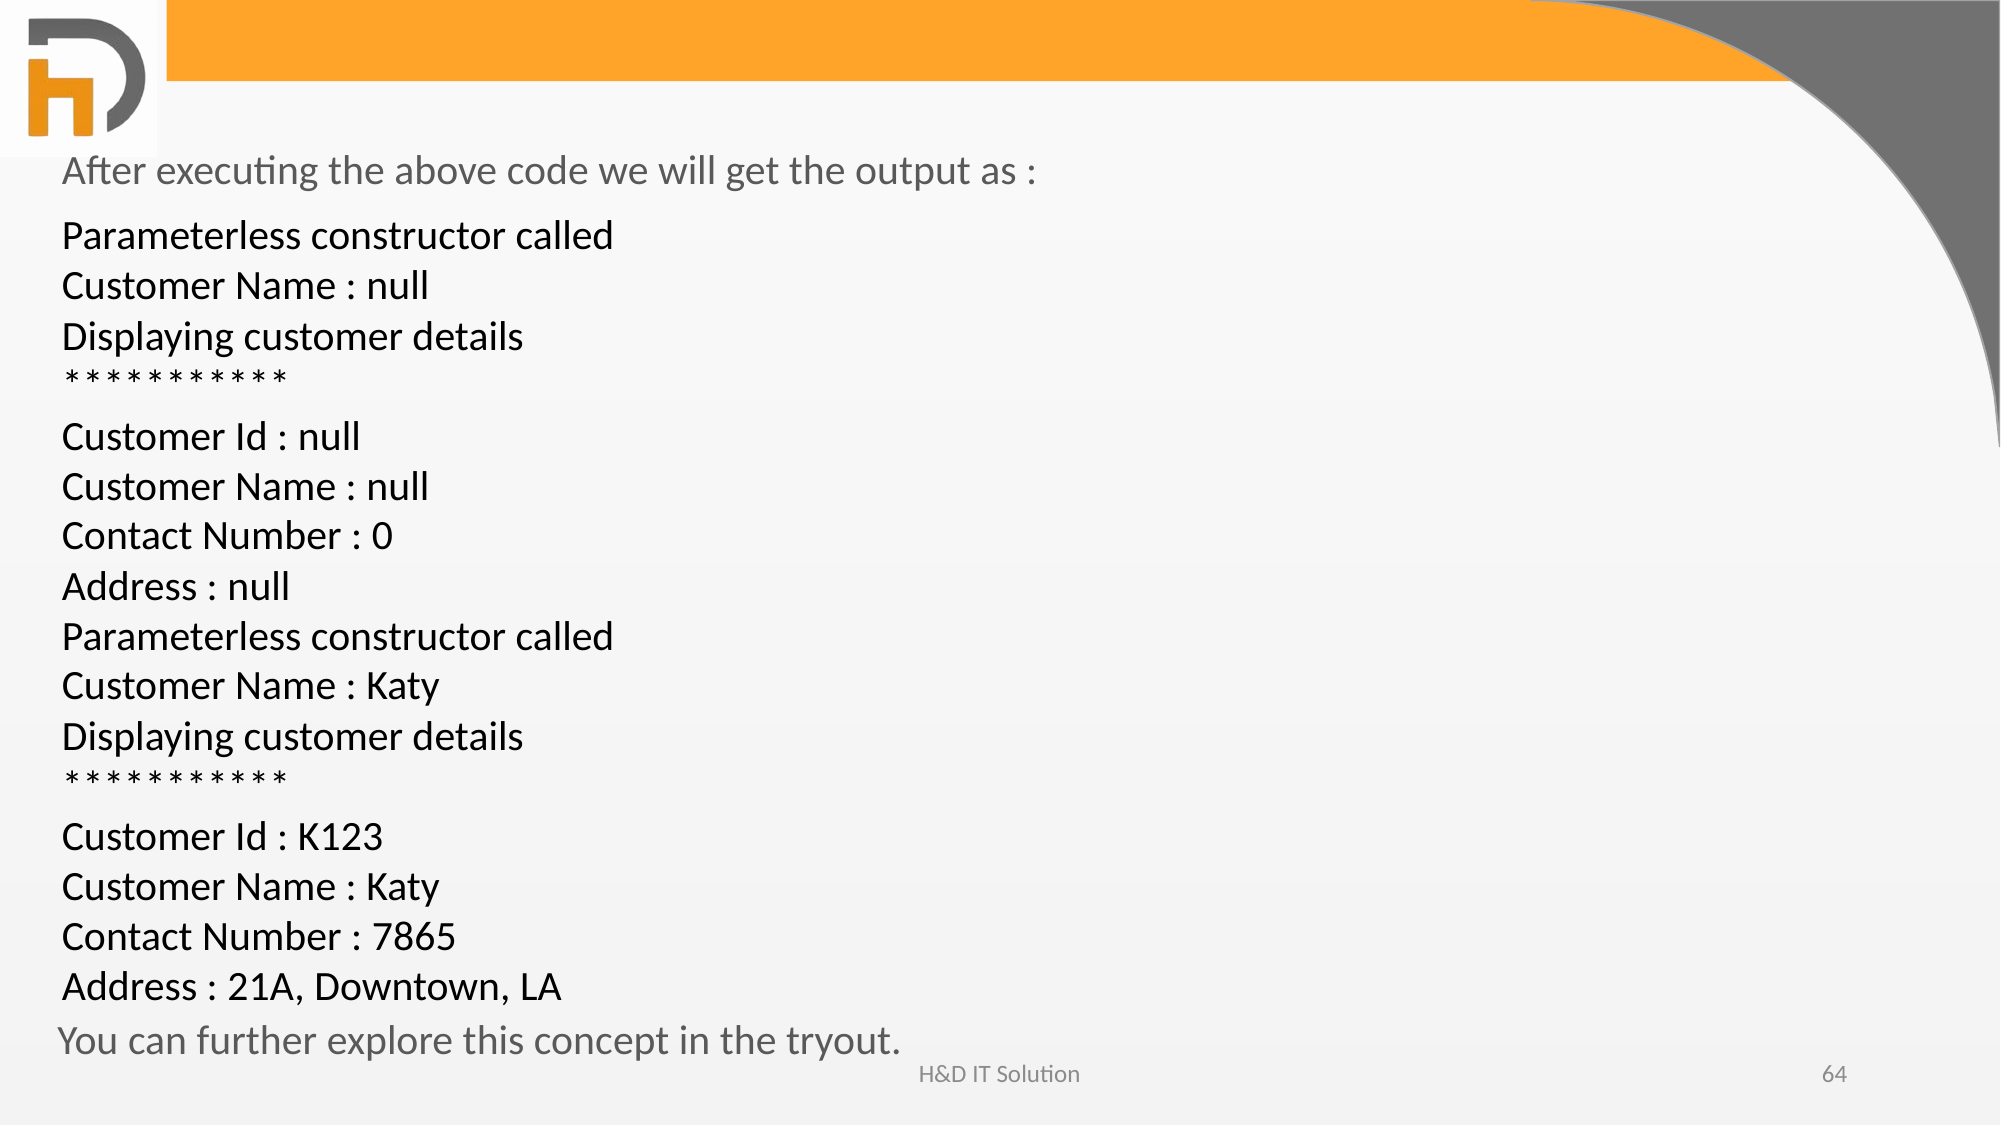

After executing the above code we will get the output as :
Parameterless constructor called
Customer Name : null
Displaying customer details
***********
Customer Id : null
Customer Name : null
Contact Number : 0
Address : null
Parameterless constructor called
Customer Name : Katy
Displaying customer details
***********
Customer Id : K123
Customer Name : Katy
Contact Number : 7865
Address : 21A, Downtown, LA
You can further explore this concept in the tryout.
H&D IT Solution
64